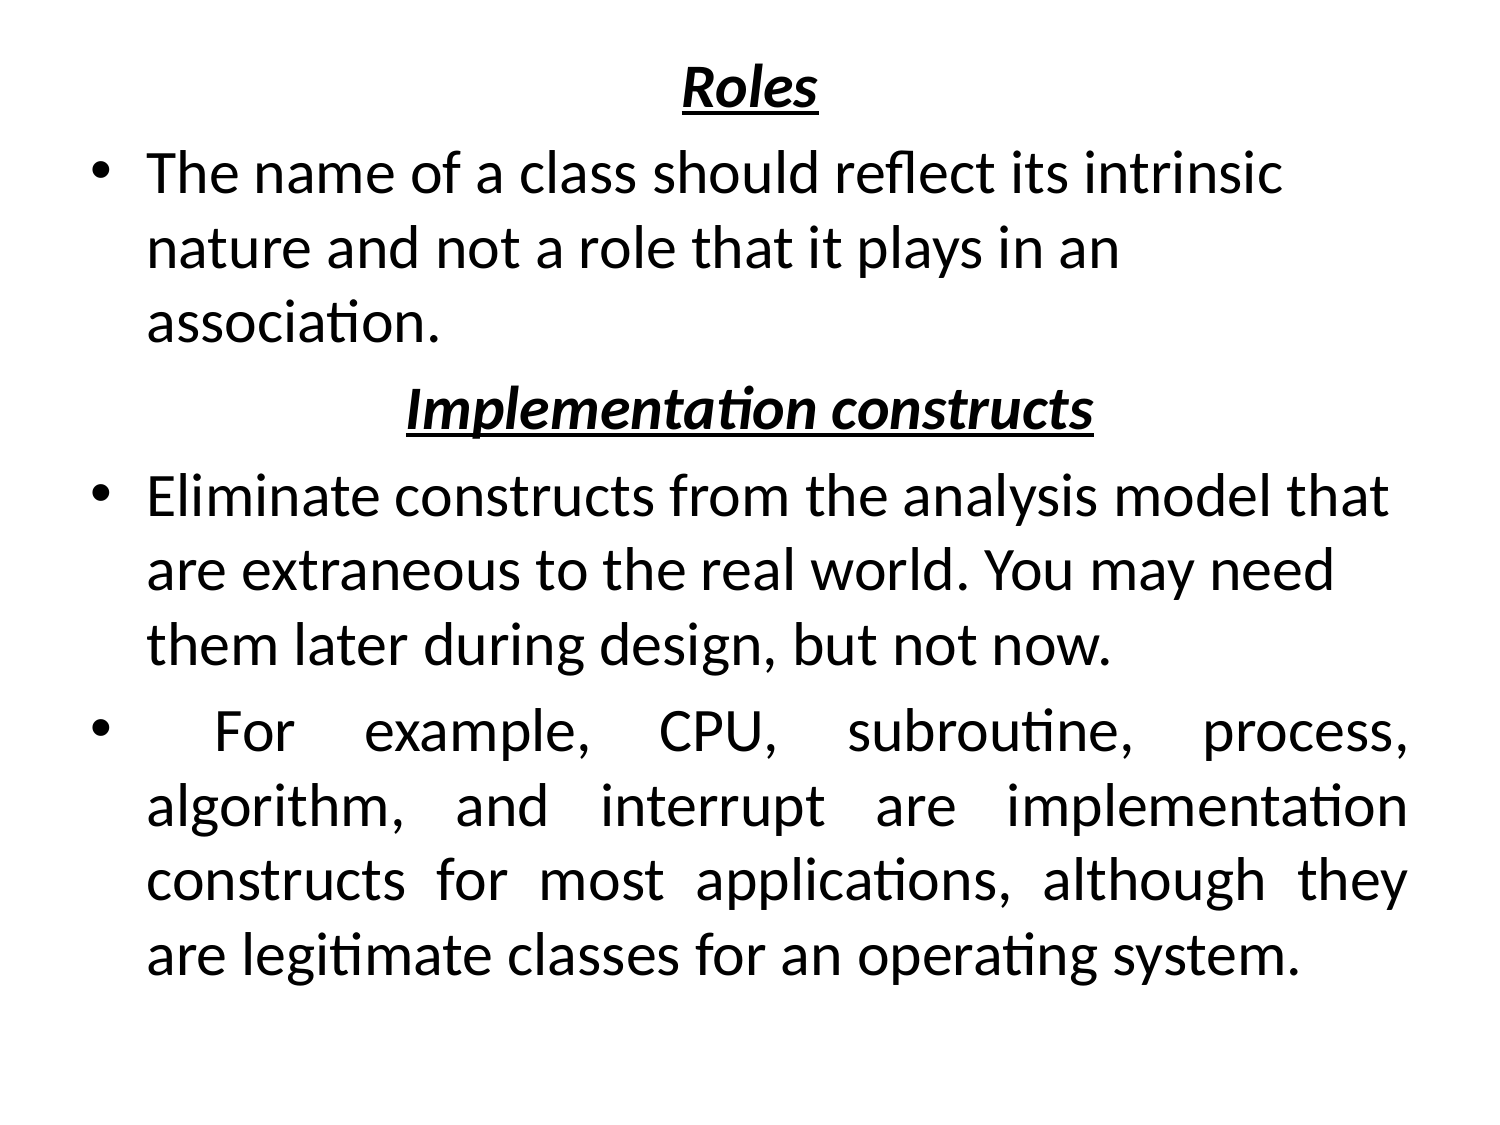

Roles
The name of a class should reflect its intrinsic nature and not a role that it plays in an association.
Implementation constructs
Eliminate constructs from the analysis model that are extraneous to the real world. You may need them later during design, but not now.
 For example, CPU, subroutine, process, algorithm, and interrupt are implementation constructs for most applications, although they are legitimate classes for an operating system.